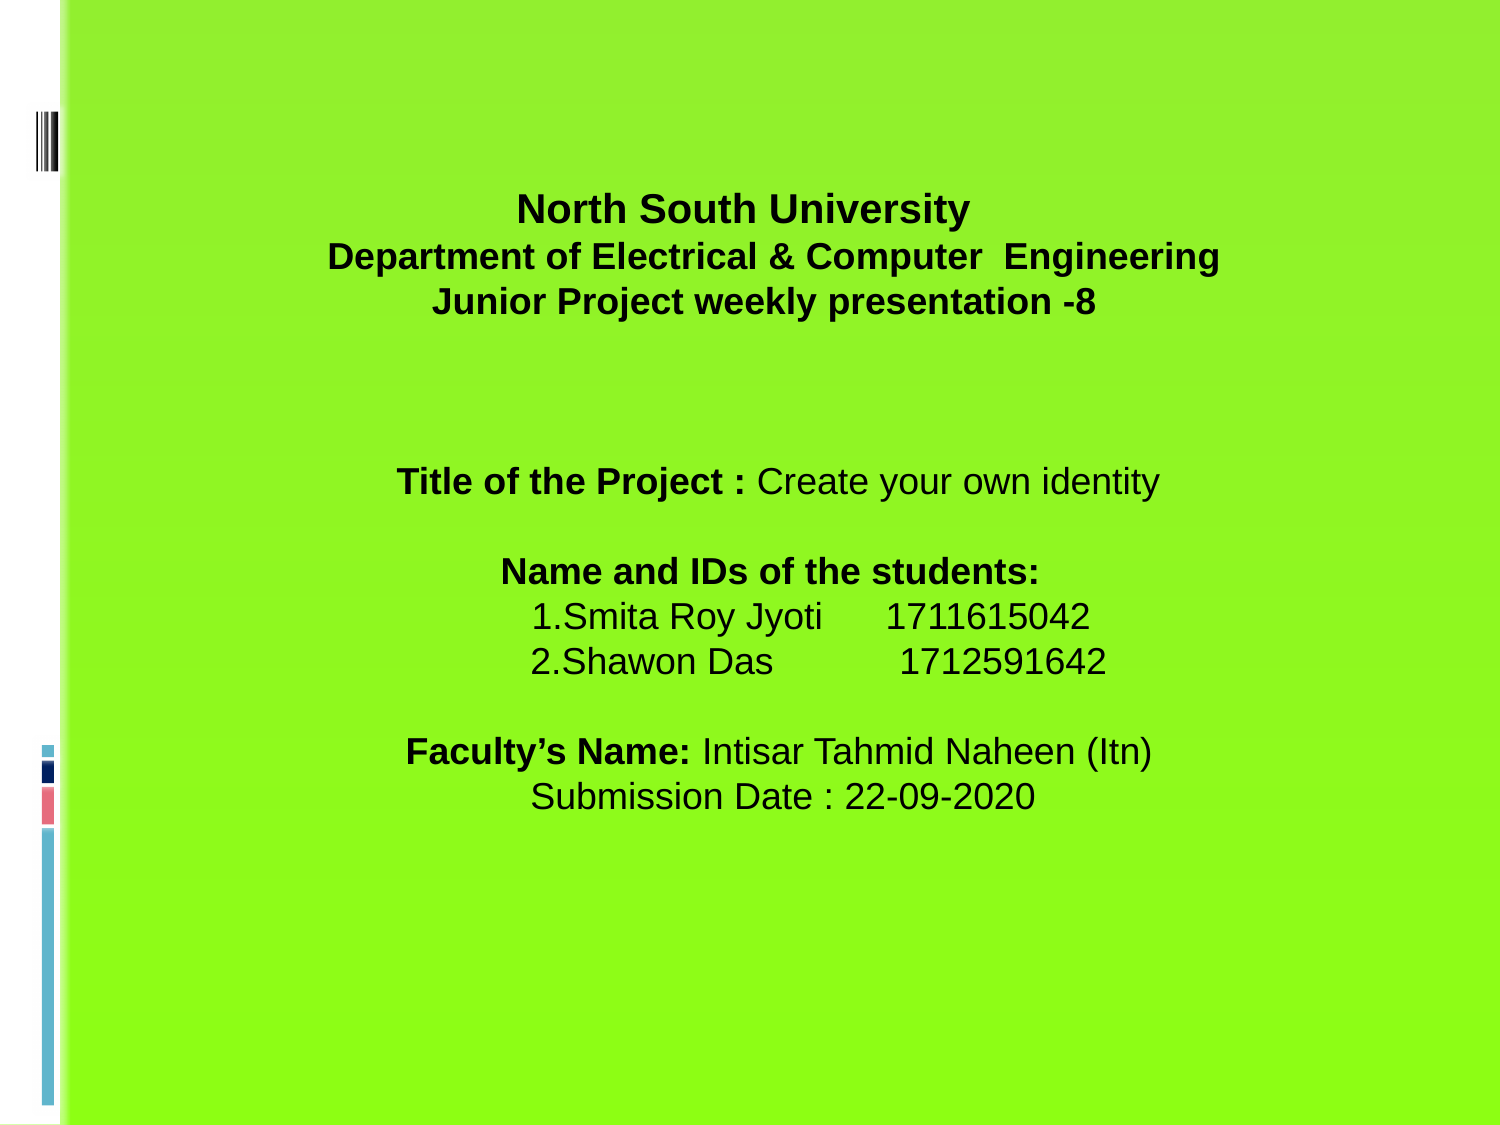

North South University
Department of Electrical & Computer  Engineering
          Junior Project weekly presentation -8
         Title of the Project : Create your own identity
                   Name and IDs of the students:
                             1.Smita Roy Jyoti      1711615042 
                             2.Shawon Das            1712591642

                 Faculty’s Name: Intisar Tahmid Naheen (Itn) 
                             Submission Date : 22-09-2020